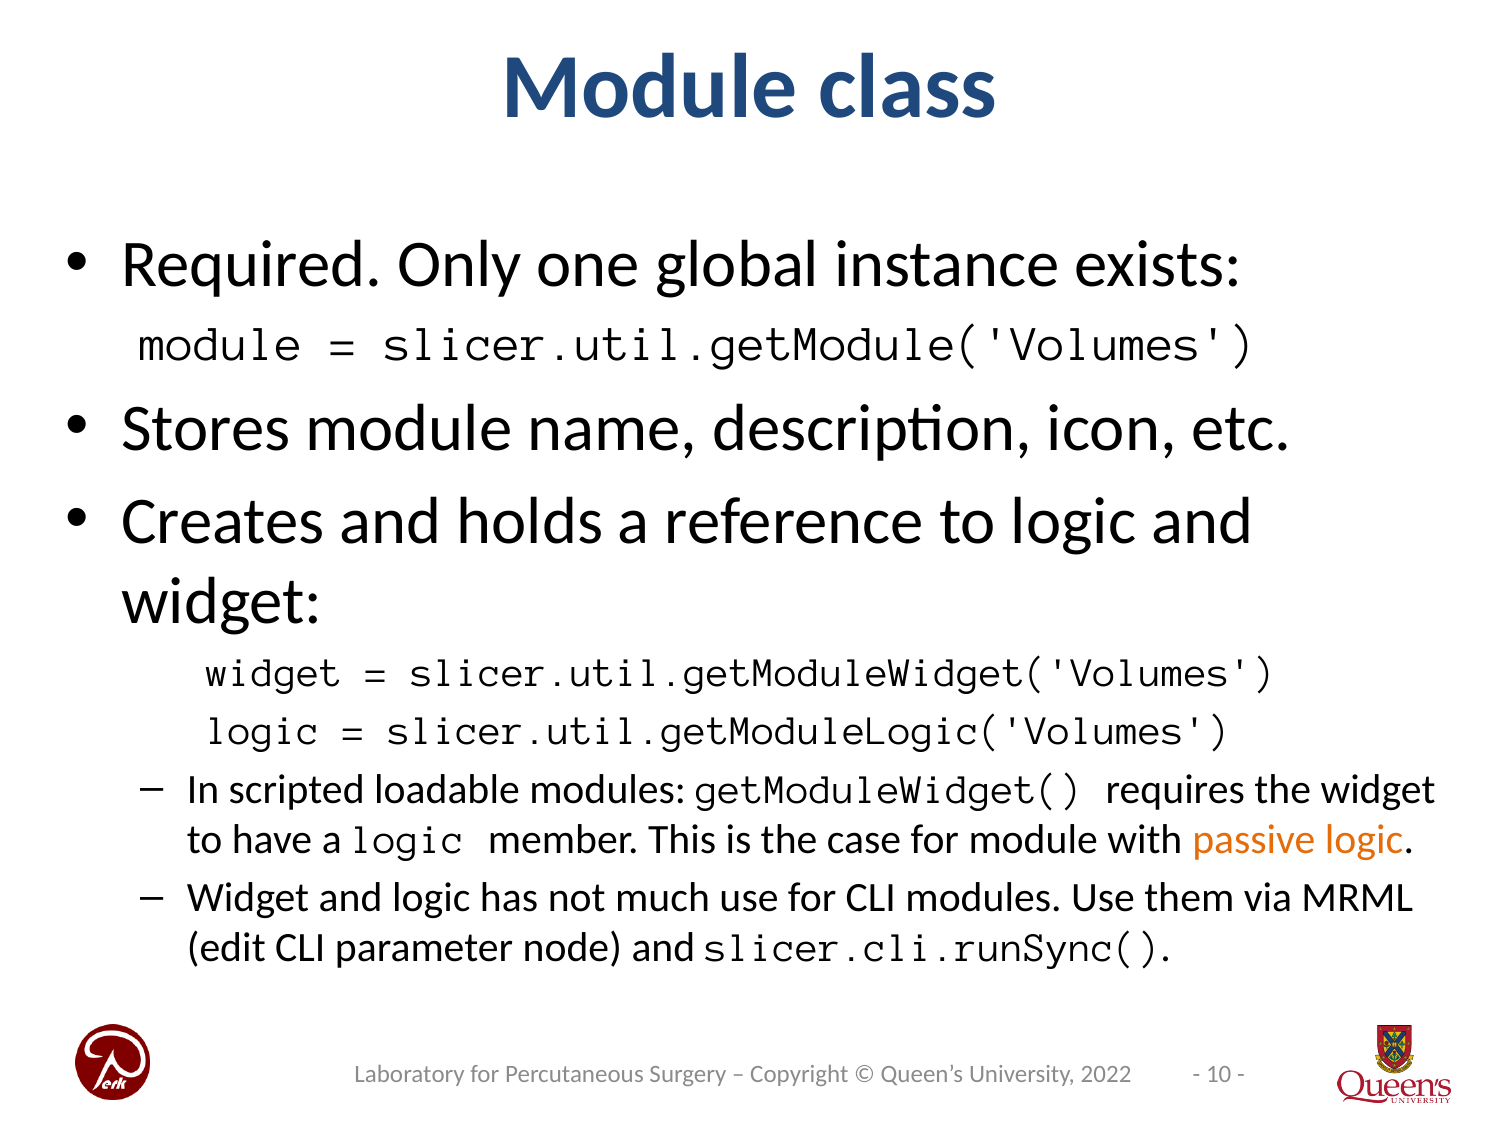

Module class
Required. Only one global instance exists:
module = slicer.util.getModule('Volumes')
Stores module name, description, icon, etc.
Creates and holds a reference to logic and widget:
widget = slicer.util.getModuleWidget('Volumes')
logic = slicer.util.getModuleLogic('Volumes')
In scripted loadable modules: getModuleWidget() requires the widget to have a logic member. This is the case for module with passive logic.
Widget and logic has not much use for CLI modules. Use them via MRML (edit CLI parameter node) and slicer.cli.runSync().
Laboratory for Percutaneous Surgery – Copyright © Queen’s University, 2022
- 10 -